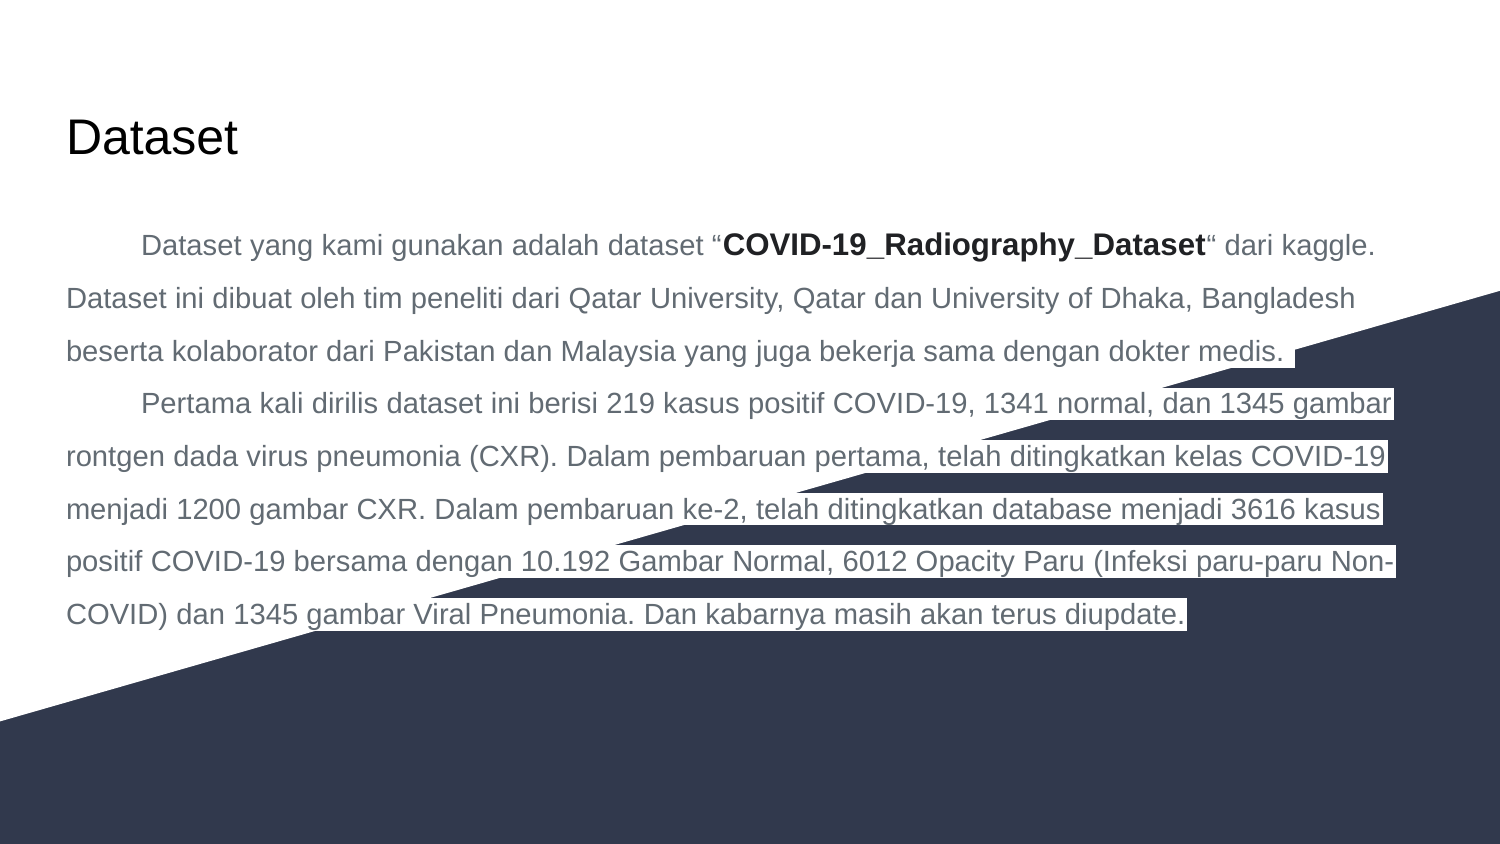

# Dataset
Dataset yang kami gunakan adalah dataset “COVID-19_Radiography_Dataset“ dari kaggle. Dataset ini dibuat oleh tim peneliti dari Qatar University, Qatar dan University of Dhaka, Bangladesh beserta kolaborator dari Pakistan dan Malaysia yang juga bekerja sama dengan dokter medis.
Pertama kali dirilis dataset ini berisi 219 kasus positif COVID-19, 1341 normal, dan 1345 gambar rontgen dada virus pneumonia (CXR). Dalam pembaruan pertama, telah ditingkatkan kelas COVID-19 menjadi 1200 gambar CXR. Dalam pembaruan ke-2, telah ditingkatkan database menjadi 3616 kasus positif COVID-19 bersama dengan 10.192 Gambar Normal, 6012 Opacity Paru (Infeksi paru-paru Non-COVID) dan 1345 gambar Viral Pneumonia. Dan kabarnya masih akan terus diupdate.